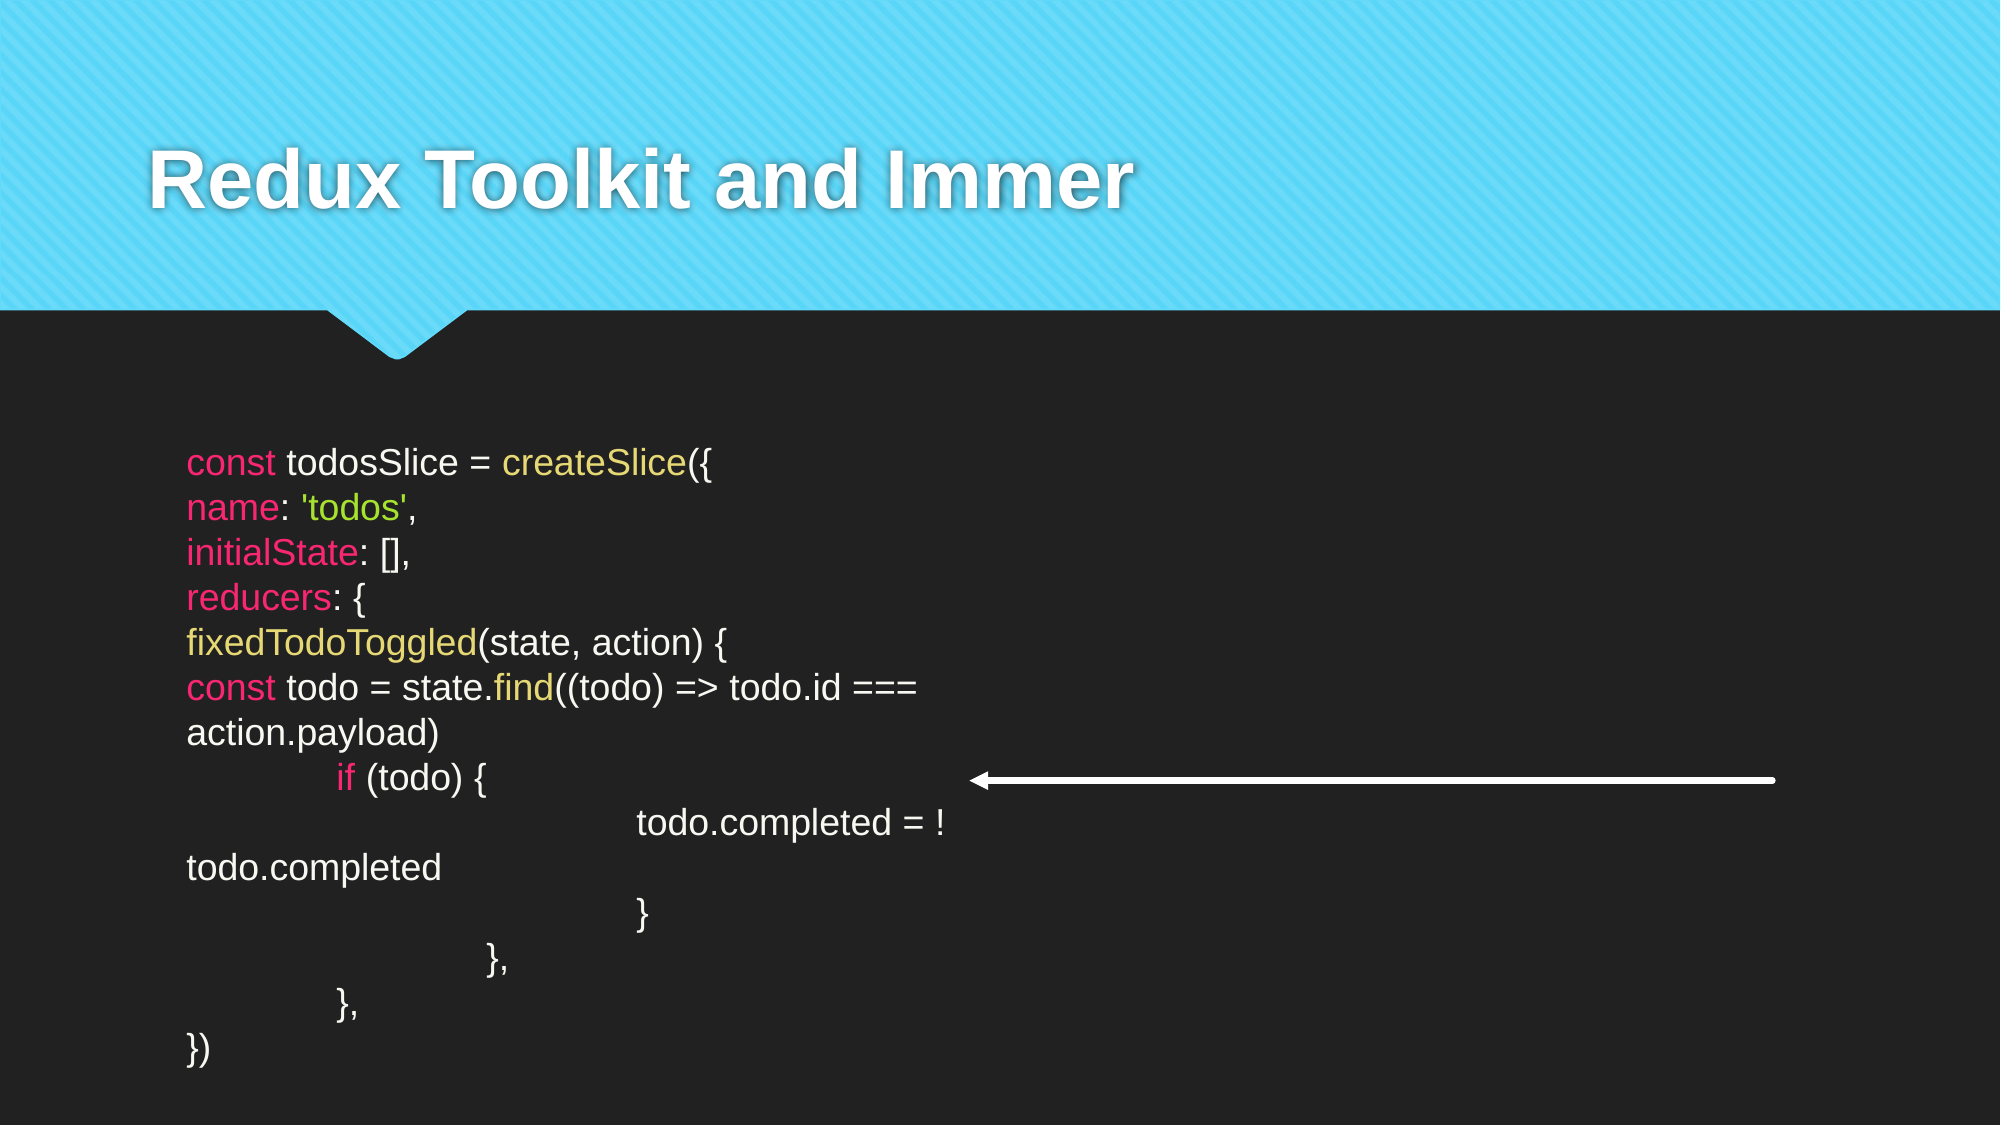

# Redux Toolkit and Immer
const todosSlice = createSlice({
name: 'todos',
initialState: [],
reducers: {
fixedTodoToggled(state, action) {
const todo = state.find((todo) => todo.id === action.payload)
	if (todo) {
			todo.completed = !todo.completed
			}
		},
	},
})